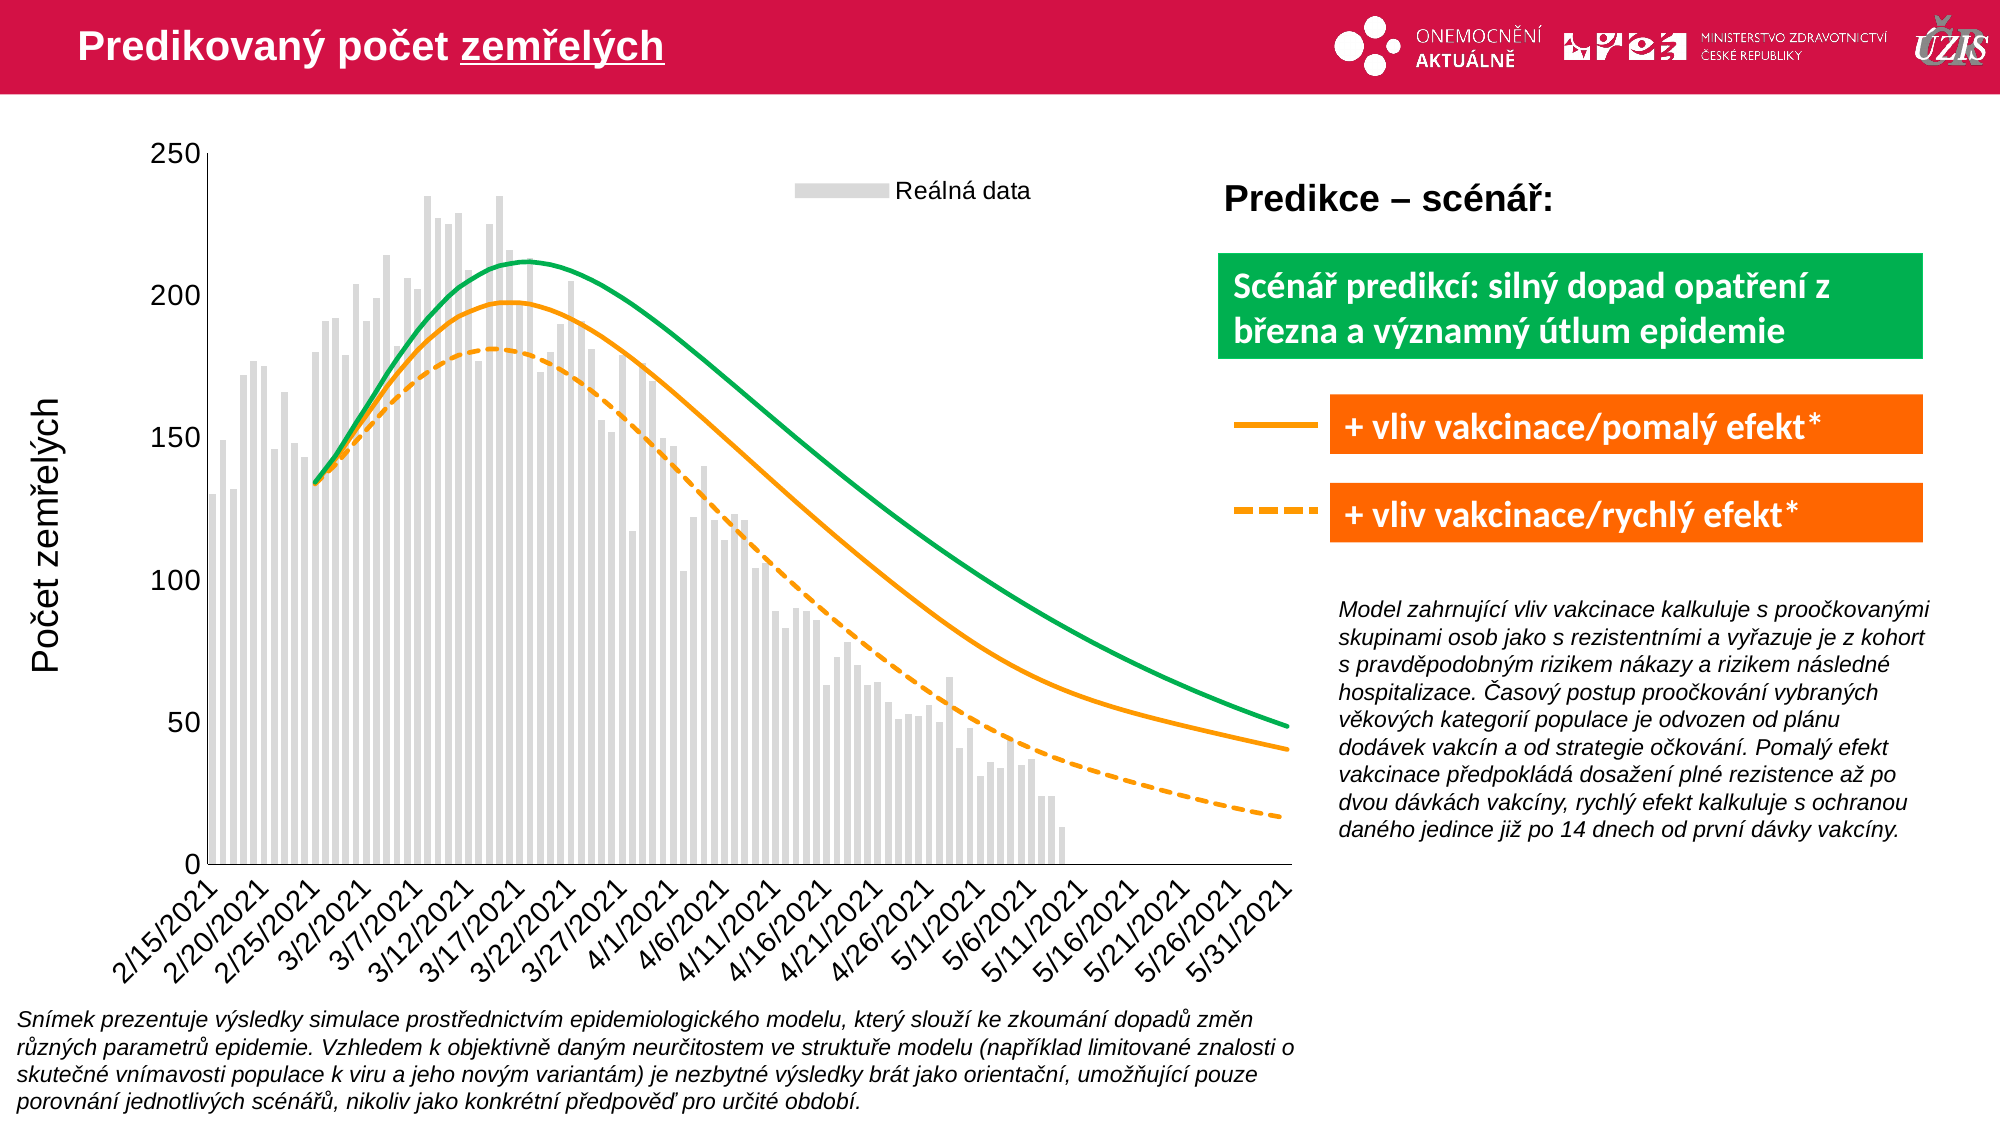

# Predikovaný počet zemřelých

### Chart

| Category | Reálná data | V2 | V3 | C |
|---|---|---|---|---|
| 44242 | 130.0 | None | None | None |
| 44243 | 149.0 | None | None | None |
| 44244 | 132.0 | None | None | None |
| 44245 | 172.0 | None | None | None |
| 44246 | 177.0 | None | None | None |
| 44247 | 175.0 | None | None | None |
| 44248 | 146.0 | None | None | None |
| 44249 | 166.0 | None | None | None |
| 44250 | 148.0 | None | None | None |
| 44251 | 143.0 | None | None | None |
| 44252 | 180.0 | 134.0877971790218 | 133.67225201990925 | 134.2875420731773 |
| 44253 | 191.0 | 138.3169686815144 | 137.08871174325824 | 138.92739763188584 |
| 44254 | 192.0 | 142.5819361081228 | 140.48076864243941 | 143.66870670704924 |
| 44255 | 179.0 | 147.6944176920292 | 144.61312895008422 | 149.34760249019917 |
| 44256 | 204.0 | 152.85989829812647 | 148.7475972956404 | 155.14537213180577 |
| 44257 | 191.0 | 157.73374849184216 | 152.61454528146712 | 160.68258464362043 |
| 44258 | 199.0 | 162.7308007421026 | 156.56754325948657 | 166.4007670782746 |
| 44259 | 214.0 | 167.80606666074425 | 160.56169480031534 | 172.25390592088766 |
| 44260 | 182.0 | 172.33978088474313 | 164.06265133427922 | 177.58118777564707 |
| 44261 | 206.0 | 176.56930809441448 | 167.30045785960448 | 182.61896089384268 |
| 44262 | 202.0 | 180.6466574607198 | 170.41652689652705 | 187.51885695081242 |
| 44263 | 235.0 | 184.14614497001352 | 172.98693340665886 | 191.84933484666124 |
| 44264 | 227.0 | 187.17308187404208 | 175.1591983405989 | 195.6902834032449 |
| 44265 | 225.0 | 190.12402256427134 | 177.29129103603395 | 199.44980317102443 |
| 44266 | 229.0 | 192.49604142145537 | 178.91077190810333 | 202.605663685964 |
| 44267 | 209.0 | 194.0998764250089 | 179.79712423555756 | 204.9752640983612 |
| 44268 | 177.0 | 195.535306363686 | 180.54680740193697 | 207.15541511568847 |
| 44269 | 225.0 | 196.72721268298469 | 181.08710623477572 | 209.0641693387675 |
| 44270 | 235.0 | 197.3325082540503 | 181.0908210839383 | 210.34580020736465 |
| 44271 | 216.0 | 197.38065219143115 | 180.5536726781847 | 211.04226219266272 |
| 44272 | 198.0 | 197.33345524557038 | 179.93584570379454 | 211.61311410122184 |
| 44273 | 213.0 | 196.8793249570323 | 178.92915666417528 | 211.74214484578246 |
| 44274 | 173.0 | 195.91437691191538 | 177.430389952105 | 211.32146573833745 |
| 44275 | 180.0 | 194.8060986262412 | 175.7805351504157 | 210.7290776521871 |
| 44276 | 190.0 | 193.3725708249751 | 173.8064869158151 | 209.77854340781926 |
| 44277 | 205.0 | 191.70027083395465 | 171.58839940704402 | 208.5571716728282 |
| 44278 | 191.0 | 189.78988947651385 | 169.1181046346597 | 207.0711788794741 |
| 44279 | 181.0 | 187.68363624133346 | 166.44421114141338 | 205.36185730083542 |
| 44280 | 156.0 | 185.43704120682304 | 163.622389761064 | 203.48677289383096 |
| 44281 | 152.0 | 182.94832177233084 | 160.5499802481859 | 201.34730109323235 |
| 44282 | 179.0 | 180.38139330338066 | 157.3948257367384 | 199.10861356396984 |
| 44283 | 117.0 | 177.68500177828753 | 154.09926379402825 | 196.72594978816613 |
| 44284 | 176.0 | 174.85284108958052 | 150.6768701358053 | 194.1869472861408 |
| 44285 | 170.0 | 171.93833084382118 | 147.17614141091883 | 191.55042364589139 |
| 44286 | 150.0 | 168.95364208998026 | 143.6173608544245 | 188.82828518094163 |
| 44287 | 147.0 | 165.90998119287966 | 140.01735403427577 | 186.03258680849524 |
| 44288 | 103.0 | 162.7665182639822 | 136.33830574347058 | 183.12527338810258 |
| 44289 | 122.0 | 159.60044937796226 | 132.6622401258917 | 180.18548515990335 |
| 44290 | 140.0 | 156.43872436935516 | 129.02001652326473 | 177.2419520461875 |
| 44291 | 121.0 | 153.21063179960606 | 125.34854663630219 | 174.22266565560219 |
| 44292 | 114.0 | 149.97542628203223 | 121.70863565565664 | 171.18858143674035 |
| 44293 | 123.0 | 146.74505537907396 | 118.1143734326057 | 168.15367024460843 |
| 44294 | 121.0 | 143.50898549948164 | 114.56195452815446 | 165.10726830243186 |
| 44295 | 104.0 | 140.27906349263927 | 111.06614628049535 | 162.06371035236225 |
| 44296 | 106.0 | 137.04255913246152 | 107.61626053606136 | 159.01180045621166 |
| 44297 | 89.0 | 133.8144519144079 | 104.22296242157796 | 155.96789806897638 |
| 44298 | 83.0 | 130.59310715313438 | 100.88432771218993 | 152.92862107760885 |
| 44299 | 90.0 | 127.39984007021272 | 97.61462752965703 | 149.9153949216359 |
| 44300 | 89.0 | 124.23841050653749 | 94.41289573562841 | 146.9303314892297 |
| 44301 | 86.0 | 121.10804276656714 | 91.27443998608977 | 143.97055975279247 |
| 44302 | 63.0 | 118.00374272665755 | 88.18940648592479 | 141.0308929476131 |
| 44303 | 73.0 | 114.93646265992886 | 85.16417809682162 | 138.1244937074772 |
| 44304 | 78.0 | 111.89809819371212 | 82.1929117926306 | 135.24444546706937 |
| 44305 | 70.0 | 108.88711927061894 | 79.27531681948307 | 132.3919394713852 |
| 44306 | 63.0 | 105.92285357051651 | 76.42966695839766 | 129.58767916452658 |
| 44307 | 64.0 | 102.9751169905752 | 73.624216521405 | 126.80031154798864 |
| 44308 | 57.0 | 100.07694613153244 | 70.89056180748945 | 124.06171650708954 |
| 44309 | 51.0 | 97.23614926490853 | 68.23437693473421 | 121.37904326362217 |
| 44310 | 53.0 | 94.4195078649796 | 65.62433915076546 | 118.71708593829553 |
| 44311 | 52.0 | 91.64927604263869 | 63.082509837361755 | 116.09741697091098 |
| 44312 | 56.0 | 88.92974050185916 | 60.61104481971961 | 113.52411813005624 |
| 44313 | 50.0 | 86.26517693985572 | 58.21400656409514 | 110.98865255143042 |
| 44314 | 66.0 | 83.67380559320533 | 55.90109340162834 | 108.49441949131102 |
| 44315 | 41.0 | 81.16598702522259 | 53.67729221834304 | 106.04222326035742 |
| 44316 | 48.0 | 78.74971437061939 | 51.54625902159382 | 103.63217210946843 |
| 44317 | 31.0 | 76.43027095192015 | 49.50989433717656 | 101.26411533427685 |
| 44318 | 36.0 | 74.21017979911953 | 47.56865818013448 | 98.93822221746518 |
| 44319 | 34.0 | 72.09176384227037 | 45.722691891754494 | 96.65450828791802 |
| 44320 | 44.0 | 70.07719390967708 | 43.971302549031535 | 94.41276188063817 |
| 44321 | 35.0 | 68.16723898624731 | 42.3123763453494 | 92.21282474245587 |
| 44322 | 37.0 | 66.36194708625709 | 40.74346150520489 | 90.054593382766 |
| 44323 | 24.0 | 64.66008776510905 | 39.261541352816124 | 87.93789592129372 |
| 44324 | 24.0 | 63.0590495354986 | 37.862858638477604 | 85.86239387950188 |
| 44325 | 13.0 | 61.55455441052488 | 36.541501555556586 | 83.82775616009393 |
| 44326 | None | 60.14160792889902 | 35.289631760029344 | 81.83369150433401 |
| 44327 | None | 58.81374297949672 | 34.09825401213889 | 79.87979644744159 |
| 44328 | None | 57.563743492488285 | 32.9578229658219 | 77.96566597545106 |
| 44329 | None | 56.384360325950986 | 31.859842730707417 | 76.09091761892233 |
| 44330 | None | 55.26800787213792 | 30.797170221529306 | 74.2550992956083 |
| 44331 | None | 54.20639698474584 | 29.763068297428905 | 72.45772561289596 |
| 44332 | None | 53.19222582547641 | 28.752170753338888 | 70.69832206493507 |
| 44333 | None | 52.21868763901172 | 27.760163354659497 | 68.97639617297067 |
| 44334 | None | 51.27927506660376 | 26.78453059858117 | 67.29141984317617 |
| 44335 | None | 50.36774556438912 | 25.824761002241583 | 65.64288399564046 |
| 44336 | None | 49.47893725569156 | 24.881962961573233 | 64.03025887748466 |
| 44337 | None | 48.60848015922077 | 23.95838262699146 | 62.45299358567698 |
| 44338 | None | 47.75232426704747 | 23.056372710723345 | 60.91055629677917 |
| 44339 | None | 46.9072595830764 | 22.17845795200521 | 59.40239541760674 |
| 44340 | None | 46.07091973309793 | 21.32706951416816 | 57.92793928909418 |
| 44341 | None | 45.24179030719697 | 20.504441937186556 | 56.486632482270835 |
| 44342 | None | 44.41900788467609 | 19.712504623178354 | 55.077918404208894 |
| 44343 | None | 43.6020131291681 | 18.952634885809495 | 53.7012312020551 |
| 44344 | None | 42.790781167859194 | 18.225841334963185 | 52.356007892332045 |
| 44345 | None | 41.98521975786775 | 17.532563087683215 | 51.04168554031727 |
| 44346 | None | 41.18552529833113 | 16.872883683097008 | 49.75770226138641 |
| 44347 | None | 40.39204908193565 | 16.246590517794957 | 48.50349793704754 |
Predikce – scénář:
Scénář predikcí: silný dopad opatření z března a významný útlum epidemie
+ vliv vakcinace/pomalý efekt*
+ vliv vakcinace/rychlý efekt*
Počet zemřelých
Model zahrnující vliv vakcinace kalkuluje s proočkovanými skupinami osob jako s rezistentními a vyřazuje je z kohort s pravděpodobným rizikem nákazy a rizikem následné hospitalizace. Časový postup proočkování vybraných věkových kategorií populace je odvozen od plánu dodávek vakcín a od strategie očkování. Pomalý efekt vakcinace předpokládá dosažení plné rezistence až po dvou dávkách vakcíny, rychlý efekt kalkuluje s ochranou daného jedince již po 14 dnech od první dávky vakcíny.
Snímek prezentuje výsledky simulace prostřednictvím epidemiologického modelu, který slouží ke zkoumání dopadů změn různých parametrů epidemie. Vzhledem k objektivně daným neurčitostem ve struktuře modelu (například limitované znalosti o skutečné vnímavosti populace k viru a jeho novým variantám) je nezbytné výsledky brát jako orientační, umožňující pouze porovnání jednotlivých scénářů, nikoliv jako konkrétní předpověď pro určité období.